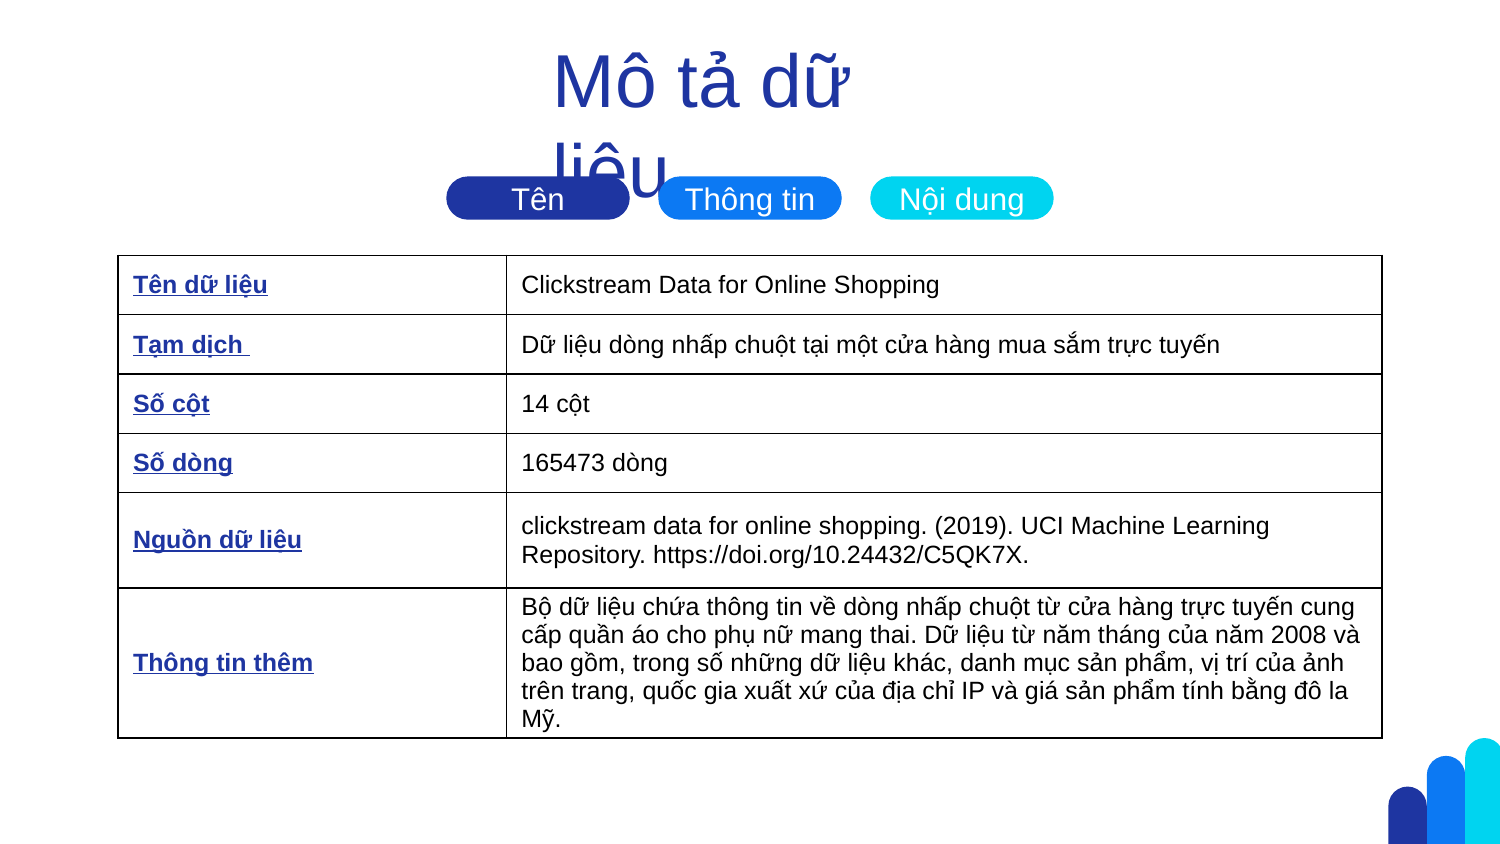

# Mô tả dữ liệu
Tên
Thông tin
Nội dung
| Tên dữ liệu | Clickstream Data for Online Shopping |
| --- | --- |
| Tạm dịch | Dữ liệu dòng nhấp chuột tại một cửa hàng mua sắm trực tuyến |
| Số cột | 14 cột |
| Số dòng | 165473 dòng |
| Nguồn dữ liệu | clickstream data for online shopping. (2019). UCI Machine Learning Repository. https://doi.org/10.24432/C5QK7X. |
| Thông tin thêm | Bộ dữ liệu chứa thông tin về dòng nhấp chuột từ cửa hàng trực tuyến cung cấp quần áo cho phụ nữ mang thai. Dữ liệu từ năm tháng của năm 2008 và bao gồm, trong số những dữ liệu khác, danh mục sản phẩm, vị trí của ảnh trên trang, quốc gia xuất xứ của địa chỉ IP và giá sản phẩm tính bằng đô la Mỹ. |